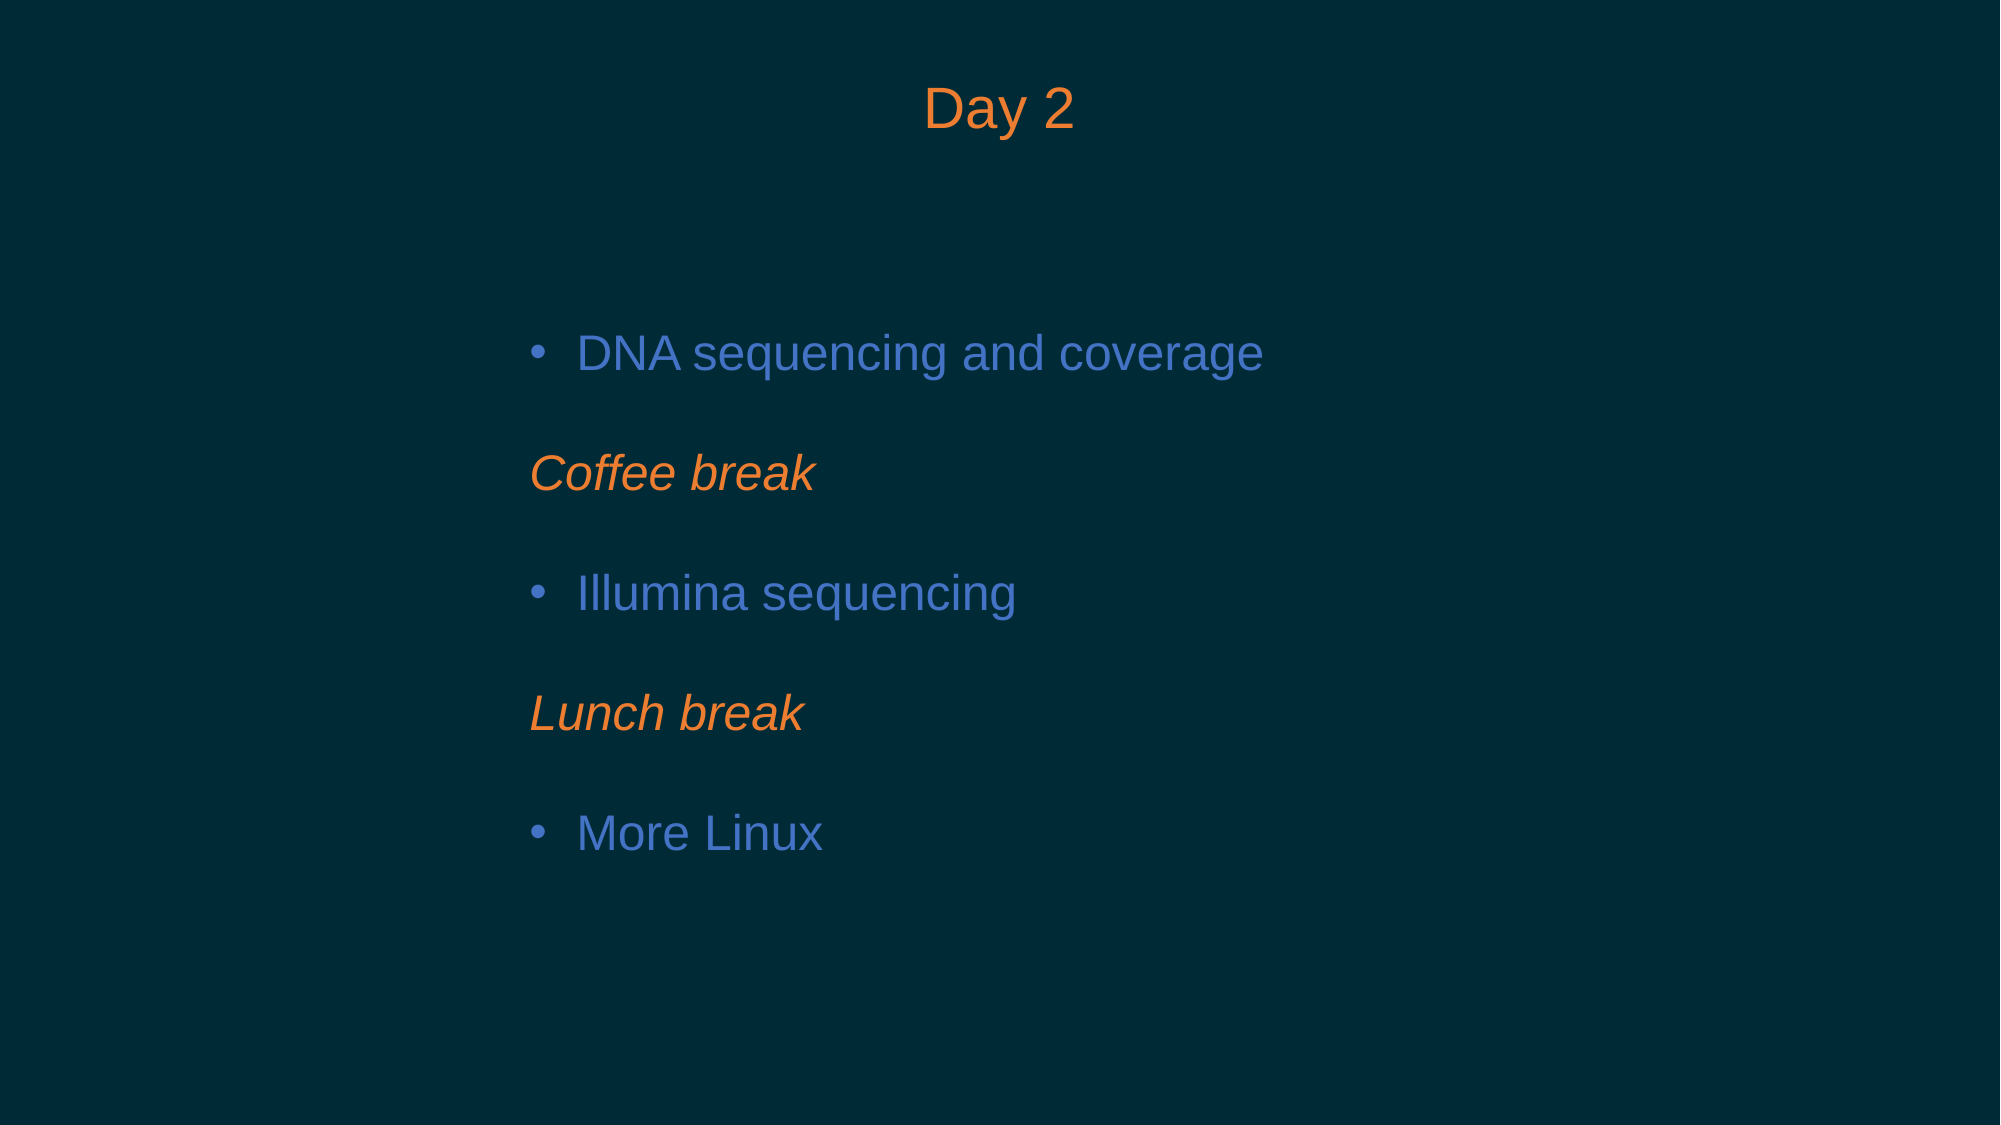

Day 2
DNA sequencing and coverage

Coffee break

Illumina sequencing

Lunch break

More Linux